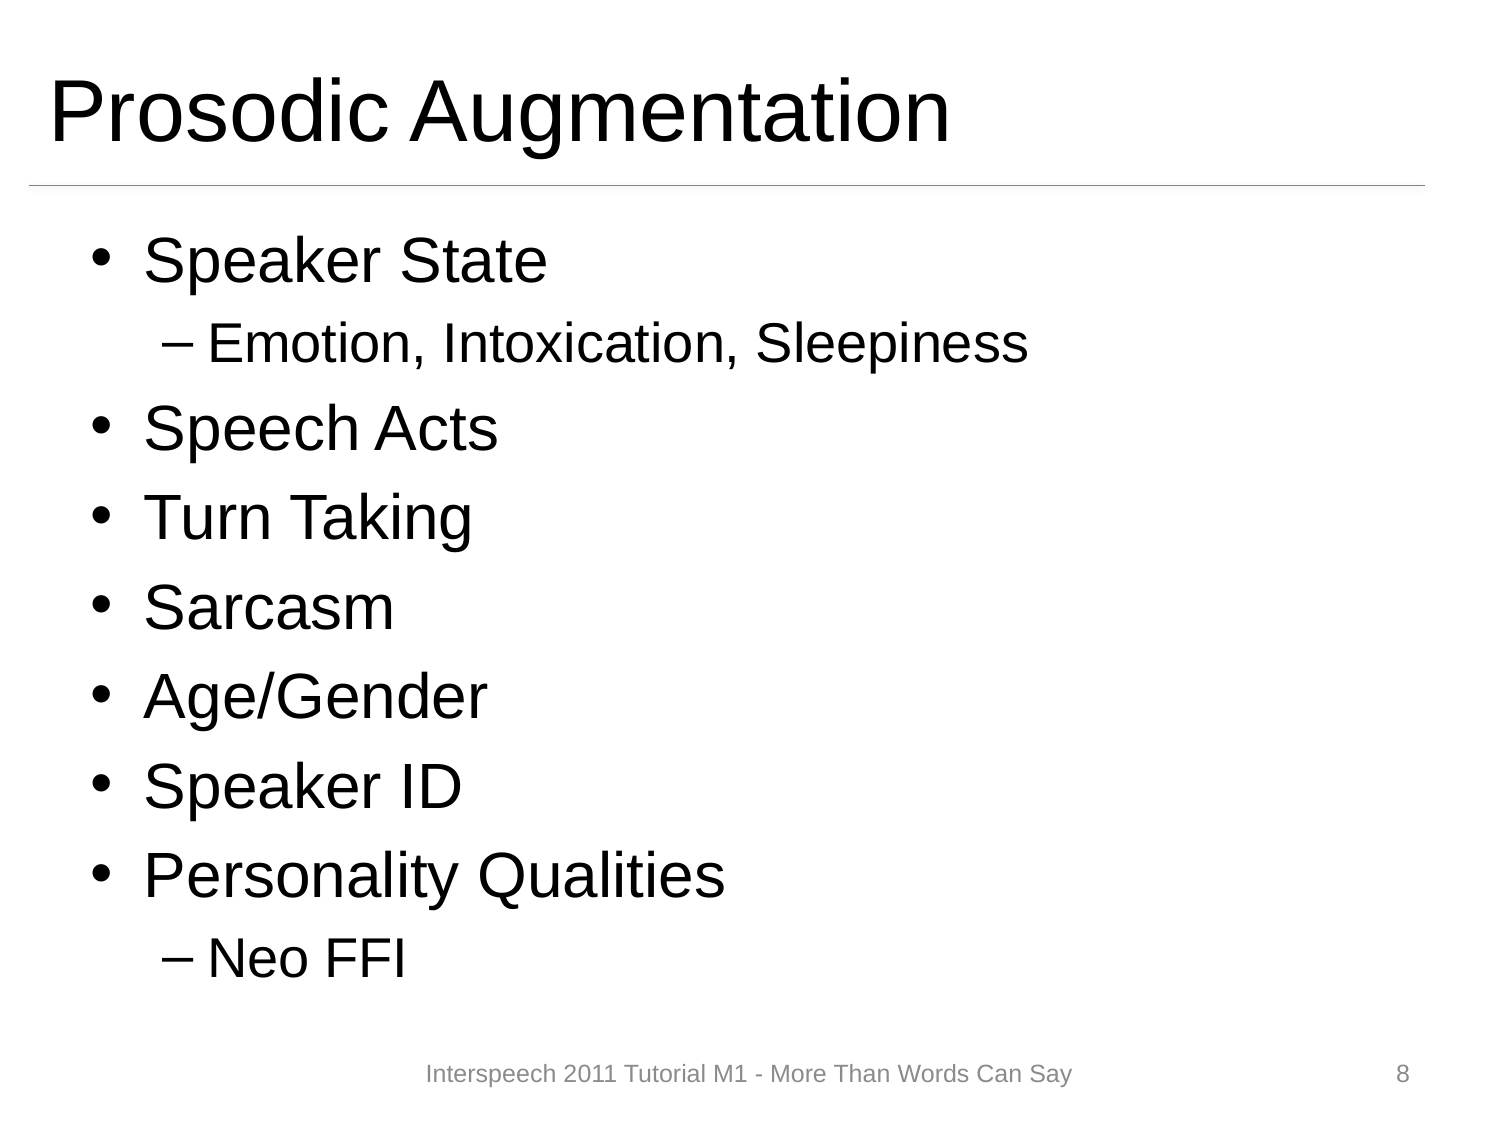

# Prosodic Augmentation
Speaker State
Emotion, Intoxication, Sleepiness
Speech Acts
Turn Taking
Sarcasm
Age/Gender
Speaker ID
Personality Qualities
Neo FFI
Interspeech 2011 Tutorial M1 - More Than Words Can Say
8